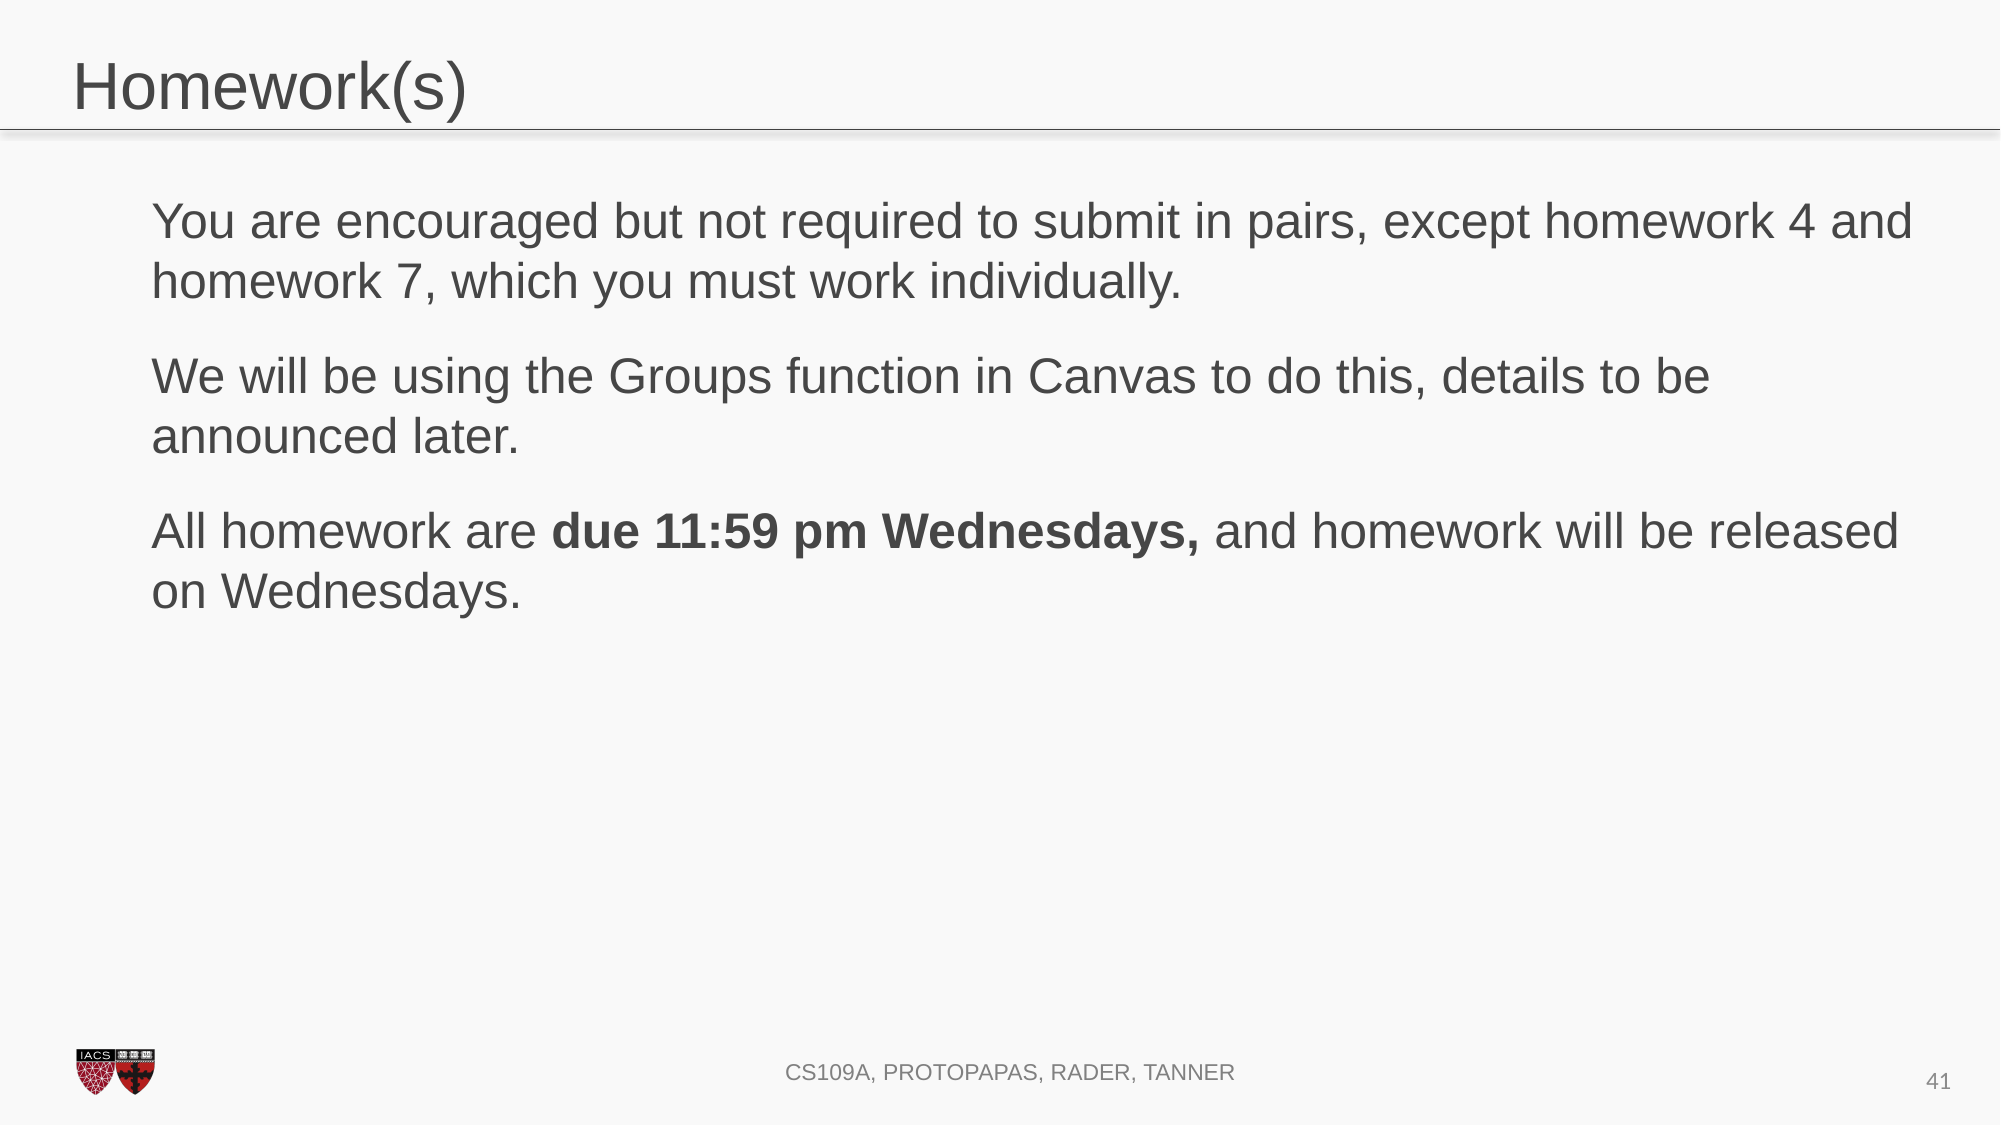

# Homework(s)
You are encouraged but not required to submit in pairs, except homework 4 and homework 7, which you must work individually.
We will be using the Groups function in Canvas to do this, details to be announced later.
All homework are due 11:59 pm Wednesdays, and homework will be released on Wednesdays.
41